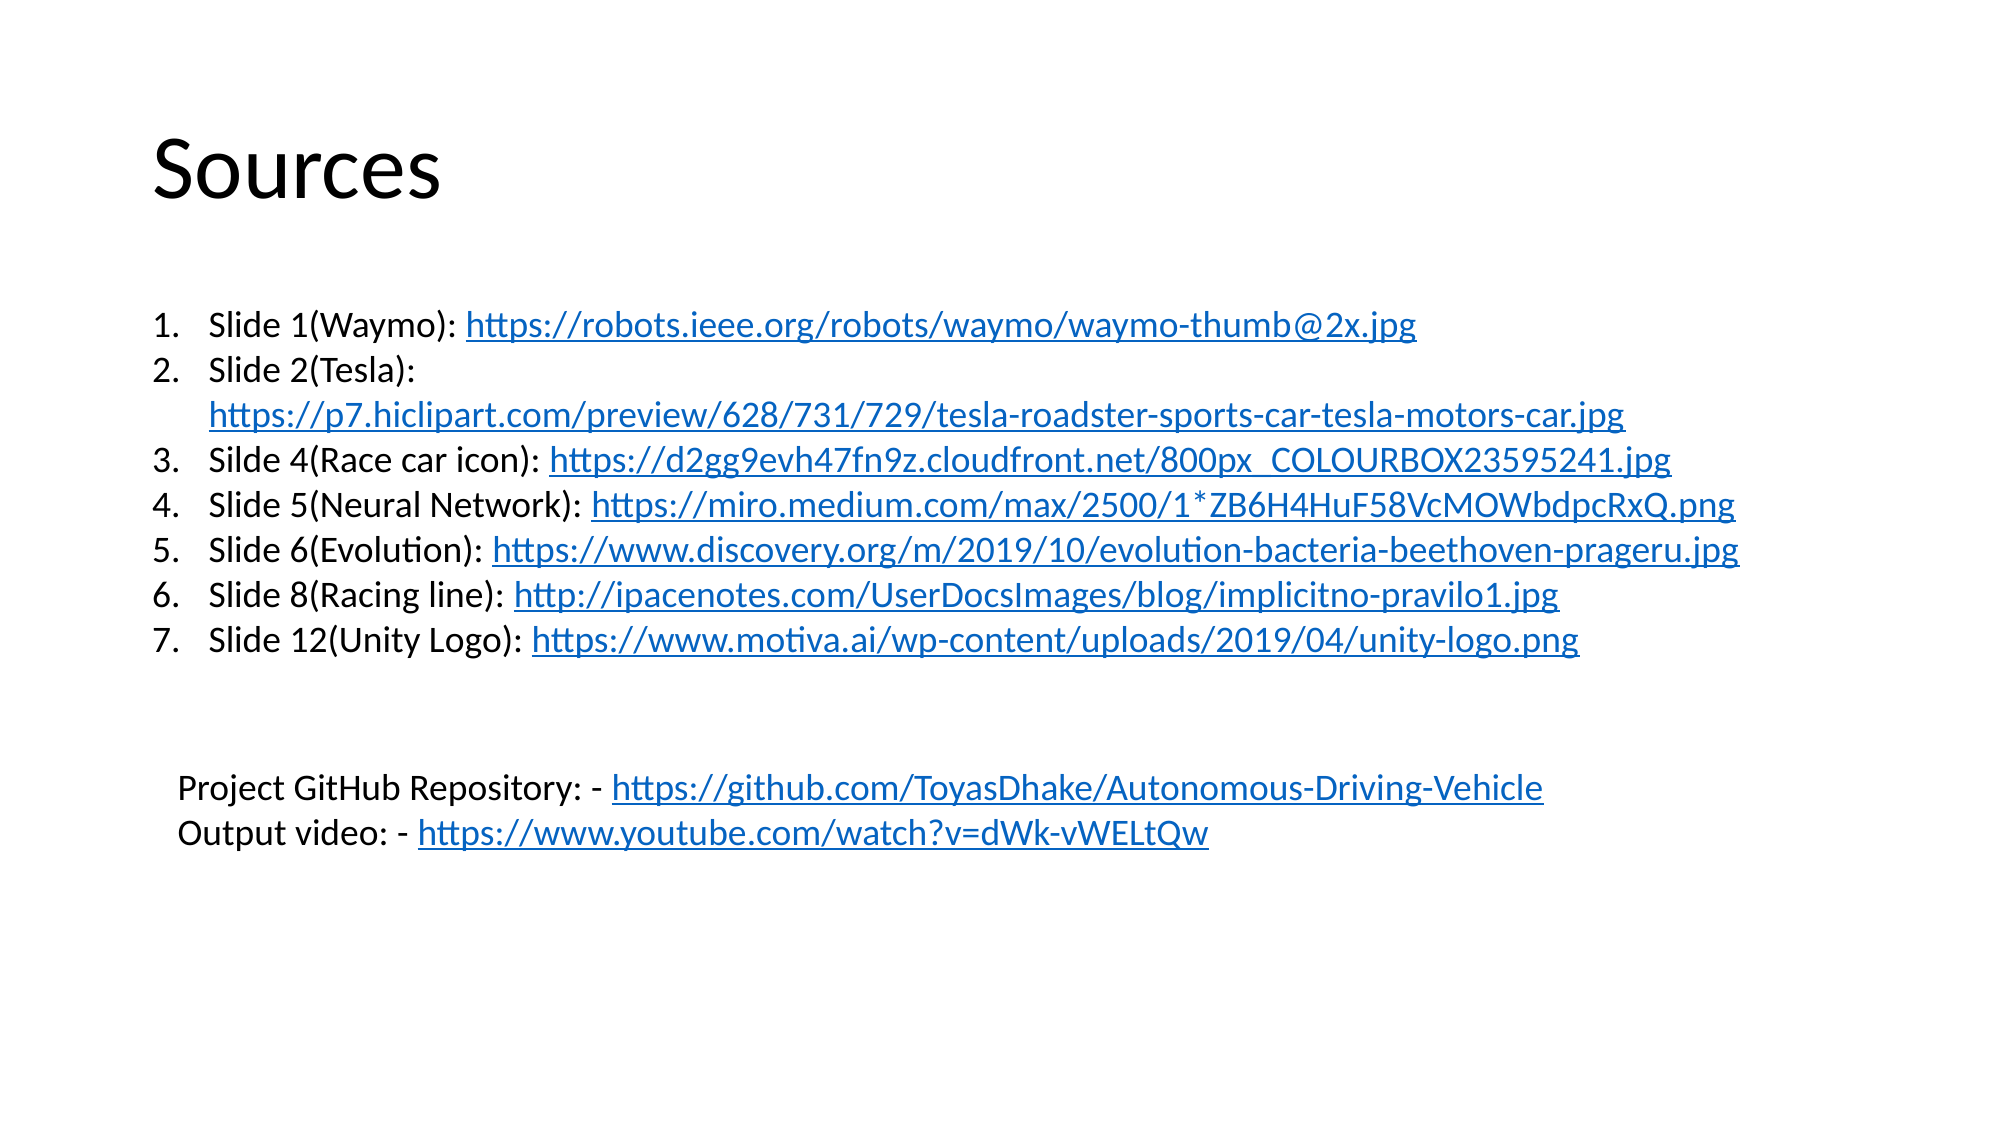

# Sources
Slide 1(Waymo): https://robots.ieee.org/robots/waymo/waymo-thumb@2x.jpg
Slide 2(Tesla):https://p7.hiclipart.com/preview/628/731/729/tesla-roadster-sports-car-tesla-motors-car.jpg
Silde 4(Race car icon): https://d2gg9evh47fn9z.cloudfront.net/800px_COLOURBOX23595241.jpg
Slide 5(Neural Network): https://miro.medium.com/max/2500/1*ZB6H4HuF58VcMOWbdpcRxQ.png
Slide 6(Evolution): https://www.discovery.org/m/2019/10/evolution-bacteria-beethoven-prageru.jpg
Slide 8(Racing line): http://ipacenotes.com/UserDocsImages/blog/implicitno-pravilo1.jpg
Slide 12(Unity Logo): https://www.motiva.ai/wp-content/uploads/2019/04/unity-logo.png

Project GitHub Repository: - https://github.com/ToyasDhake/Autonomous-Driving-Vehicle
Output video: - https://www.youtube.com/watch?v=dWk-vWELtQw